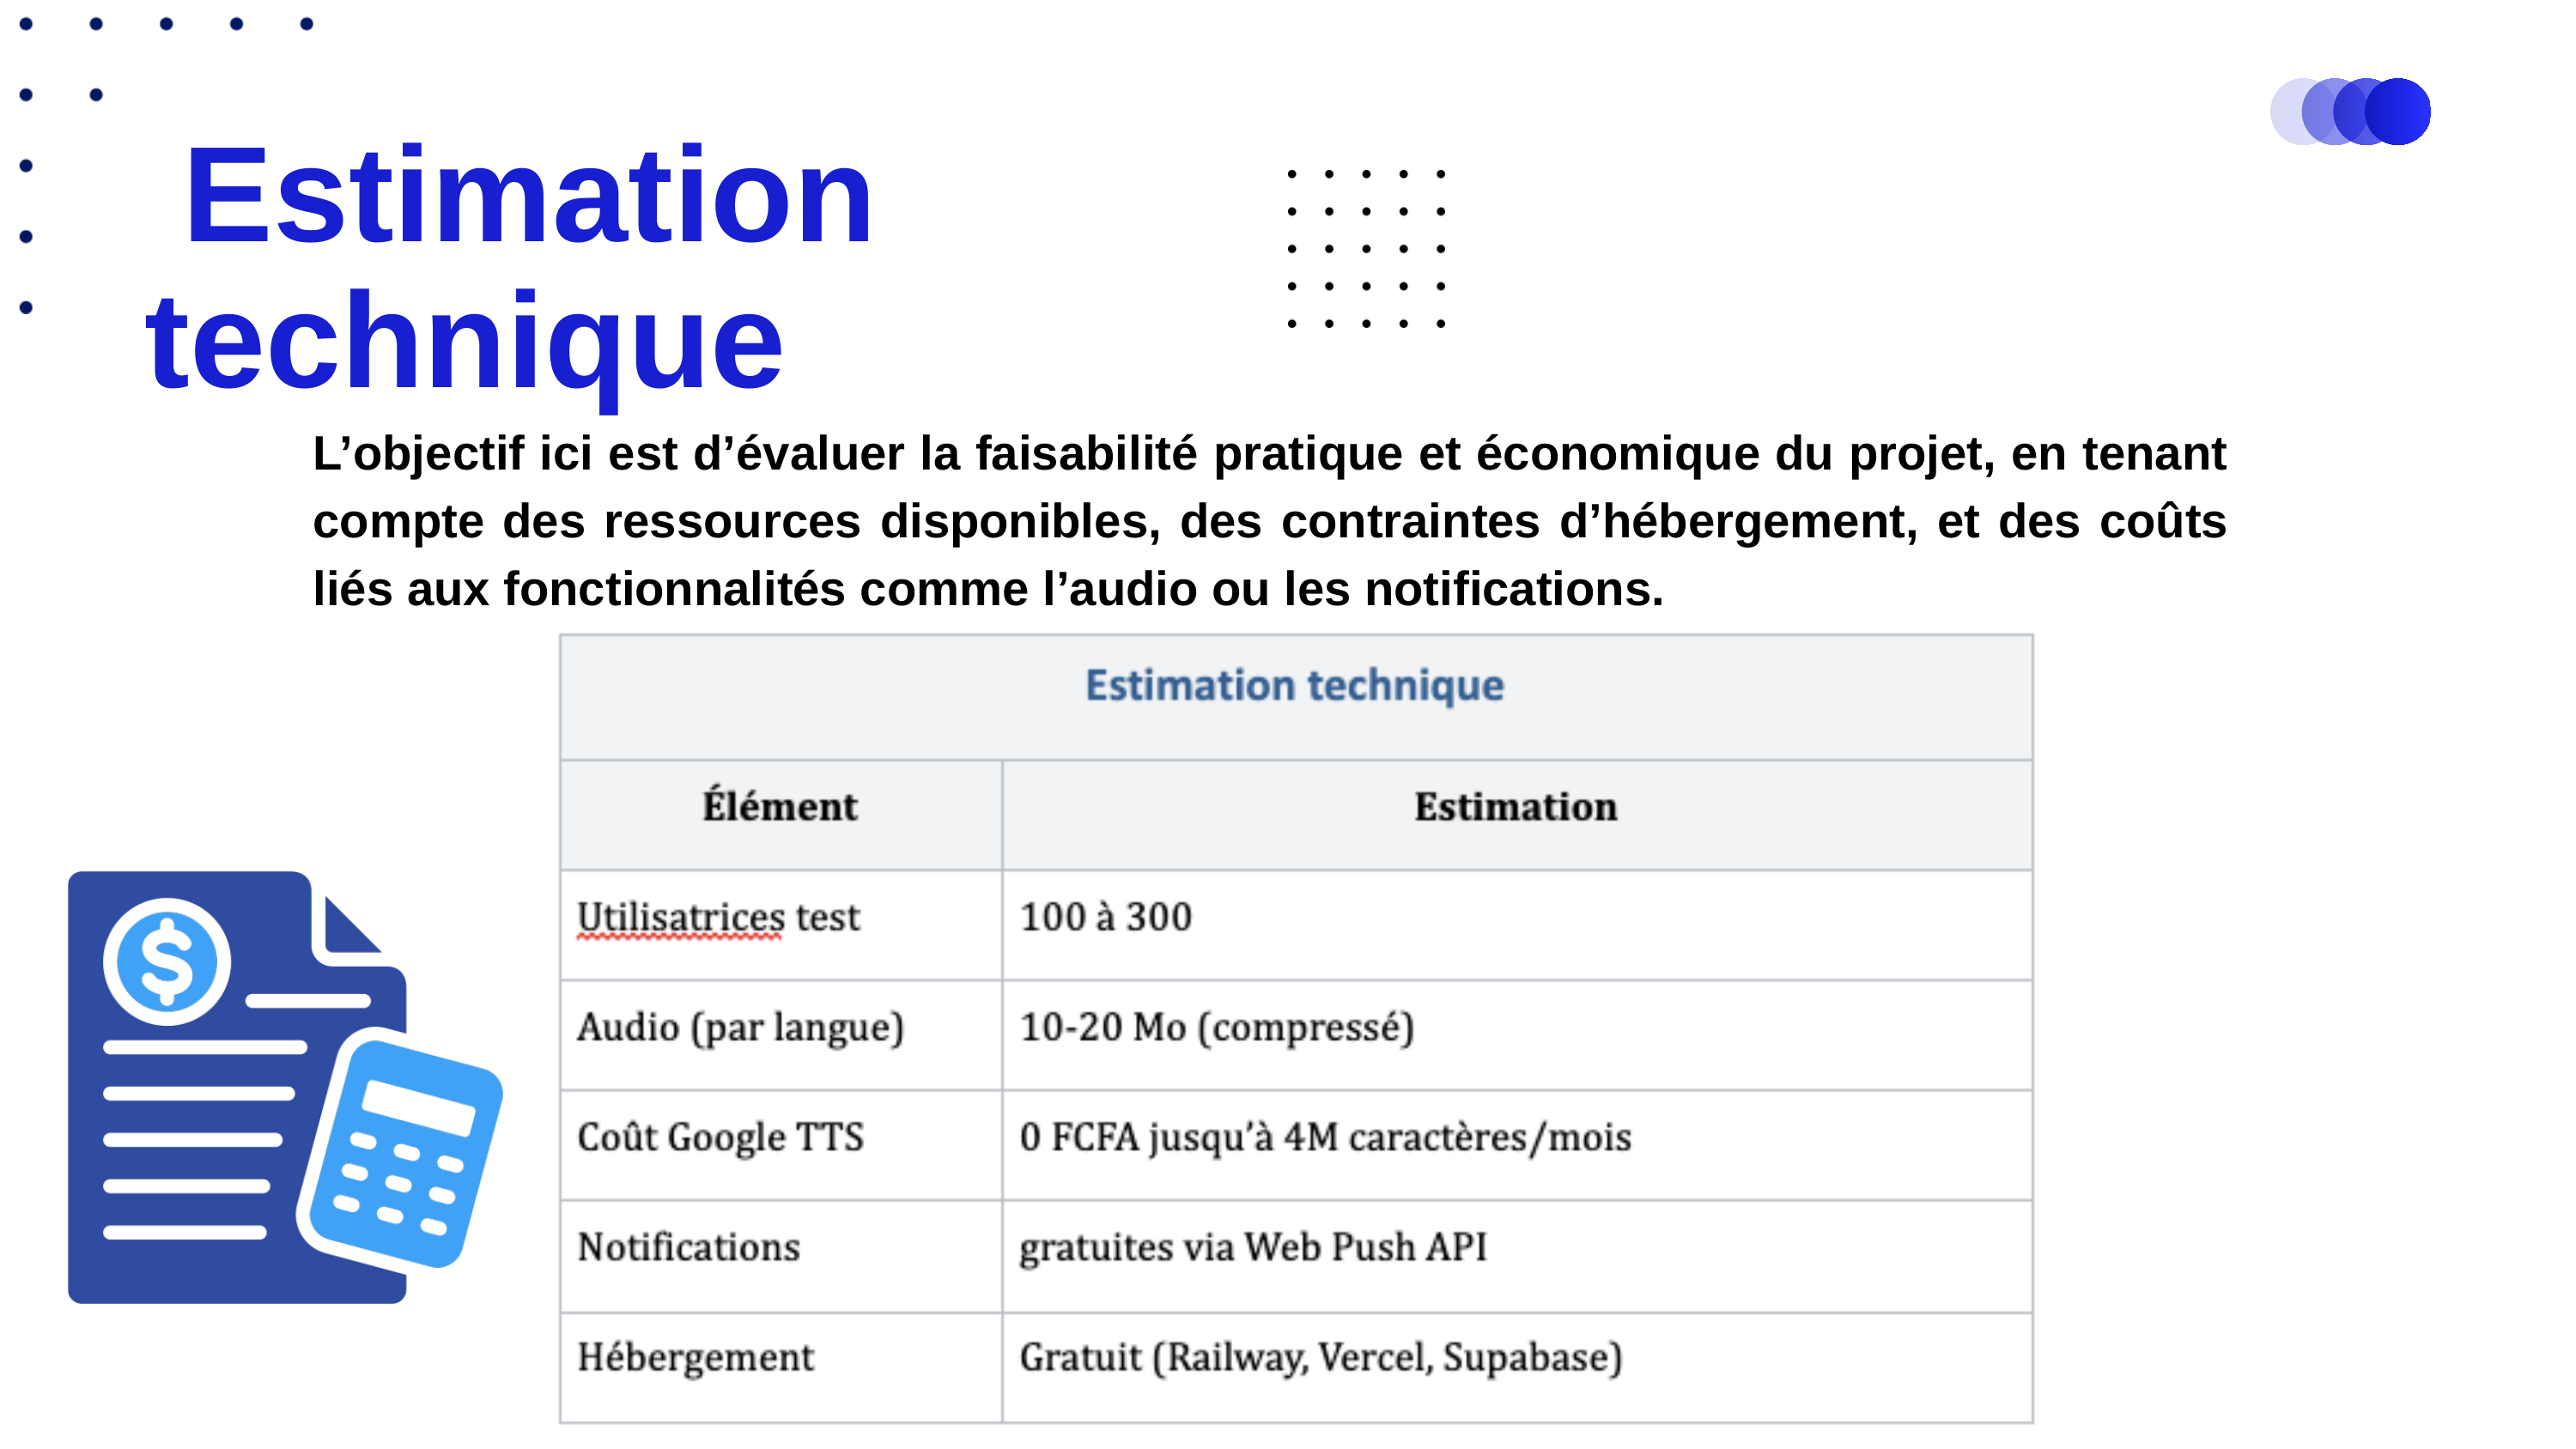

Estimation technique

L’objectif ici est d’évaluer la faisabilité pratique et économique du projet, en tenant compte des ressources disponibles, des contraintes d’hébergement, et des coûts liés aux fonctionnalités comme l’audio ou les notifications.